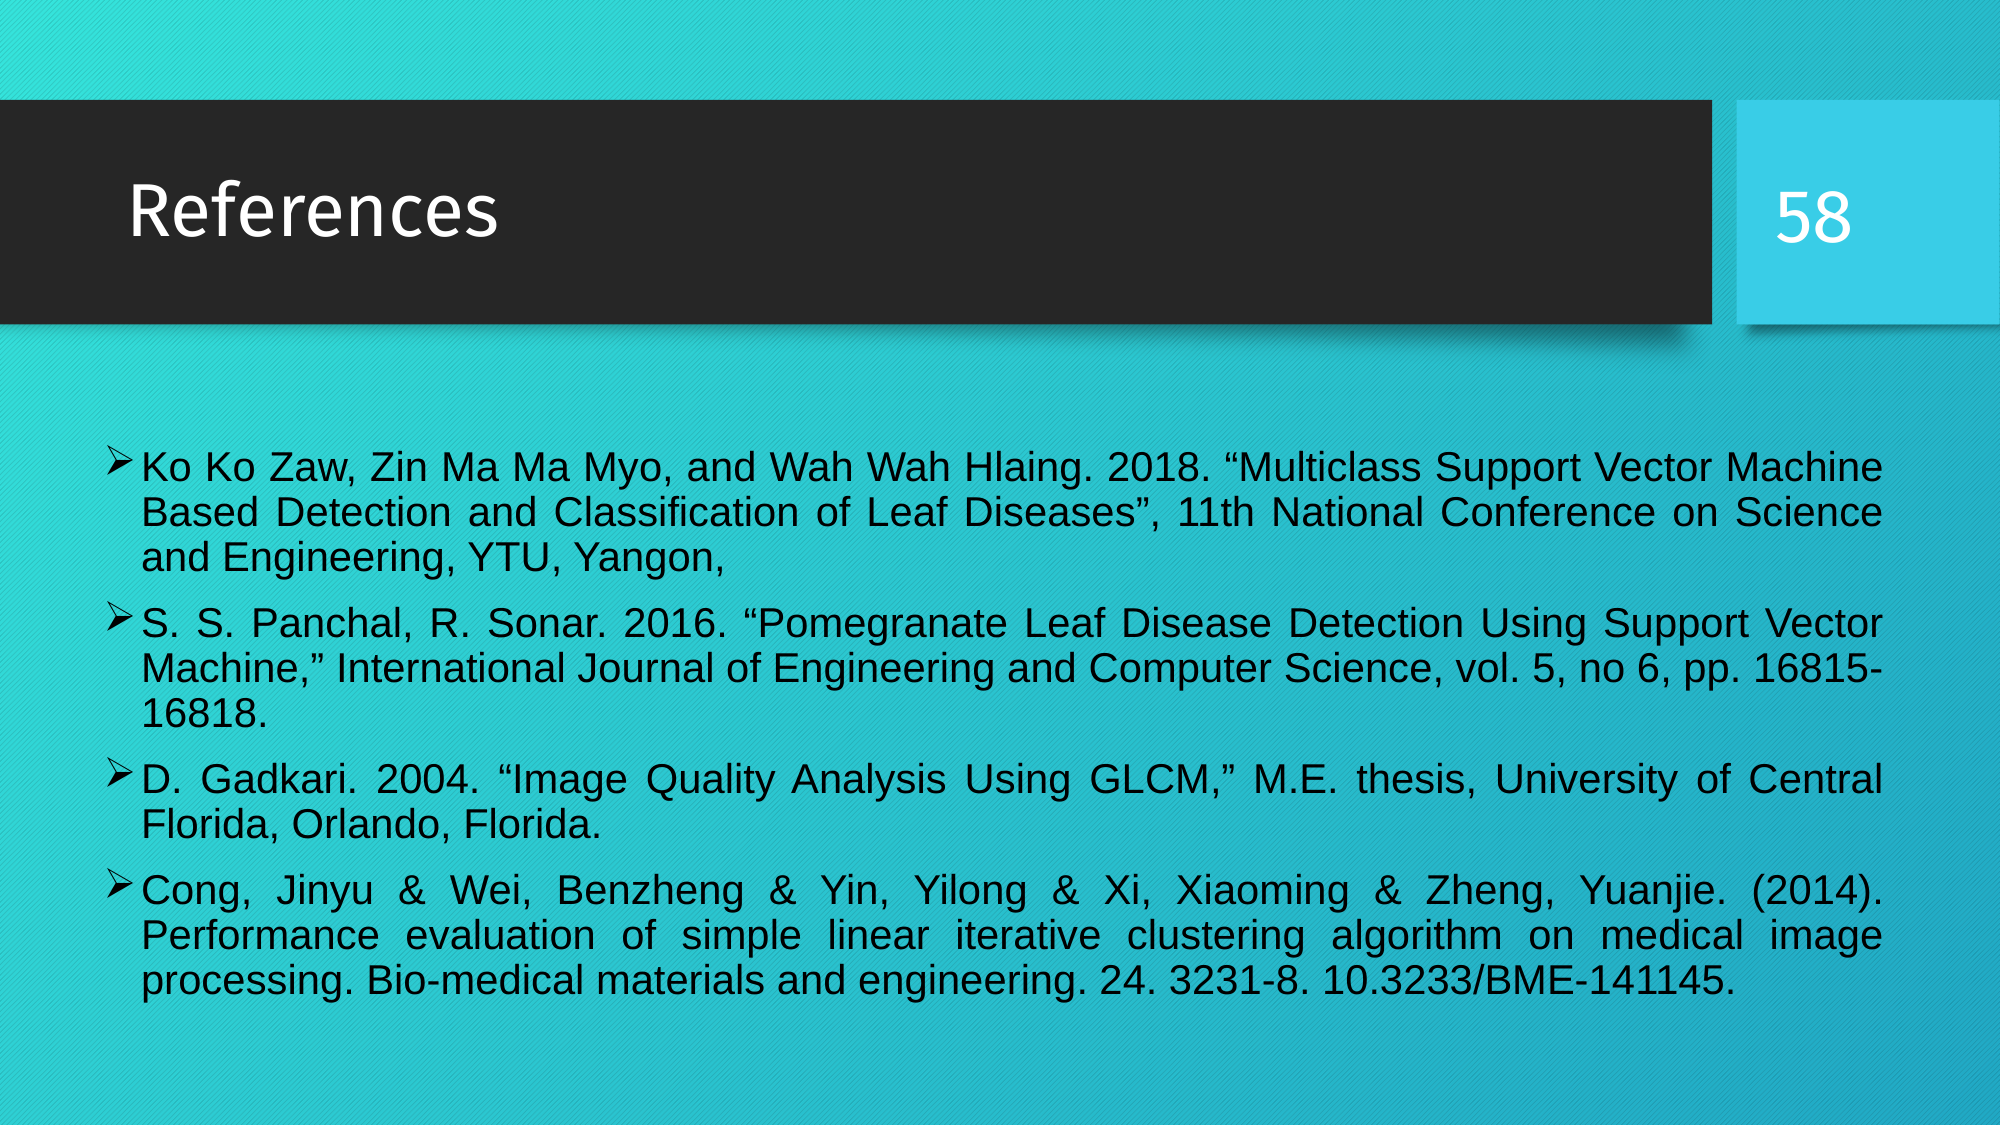

58
# References

Ko Ko Zaw, Zin Ma Ma Myo, and Wah Wah Hlaing. 2018. “Multiclass Support Vector Machine Based Detection and Classification of Leaf Diseases”, 11th National Conference on Science and Engineering, YTU, Yangon,
S. S. Panchal, R. Sonar. 2016. “Pomegranate Leaf Disease Detection Using Support Vector Machine,” International Journal of Engineering and Computer Science, vol. 5, no 6, pp. 16815-16818.
D. Gadkari. 2004. “Image Quality Analysis Using GLCM,” M.E. thesis, University of Central Florida, Orlando, Florida.
Cong, Jinyu & Wei, Benzheng & Yin, Yilong & Xi, Xiaoming & Zheng, Yuanjie. (2014). Performance evaluation of simple linear iterative clustering algorithm on medical image processing. Bio-medical materials and engineering. 24. 3231-8. 10.3233/BME-141145.